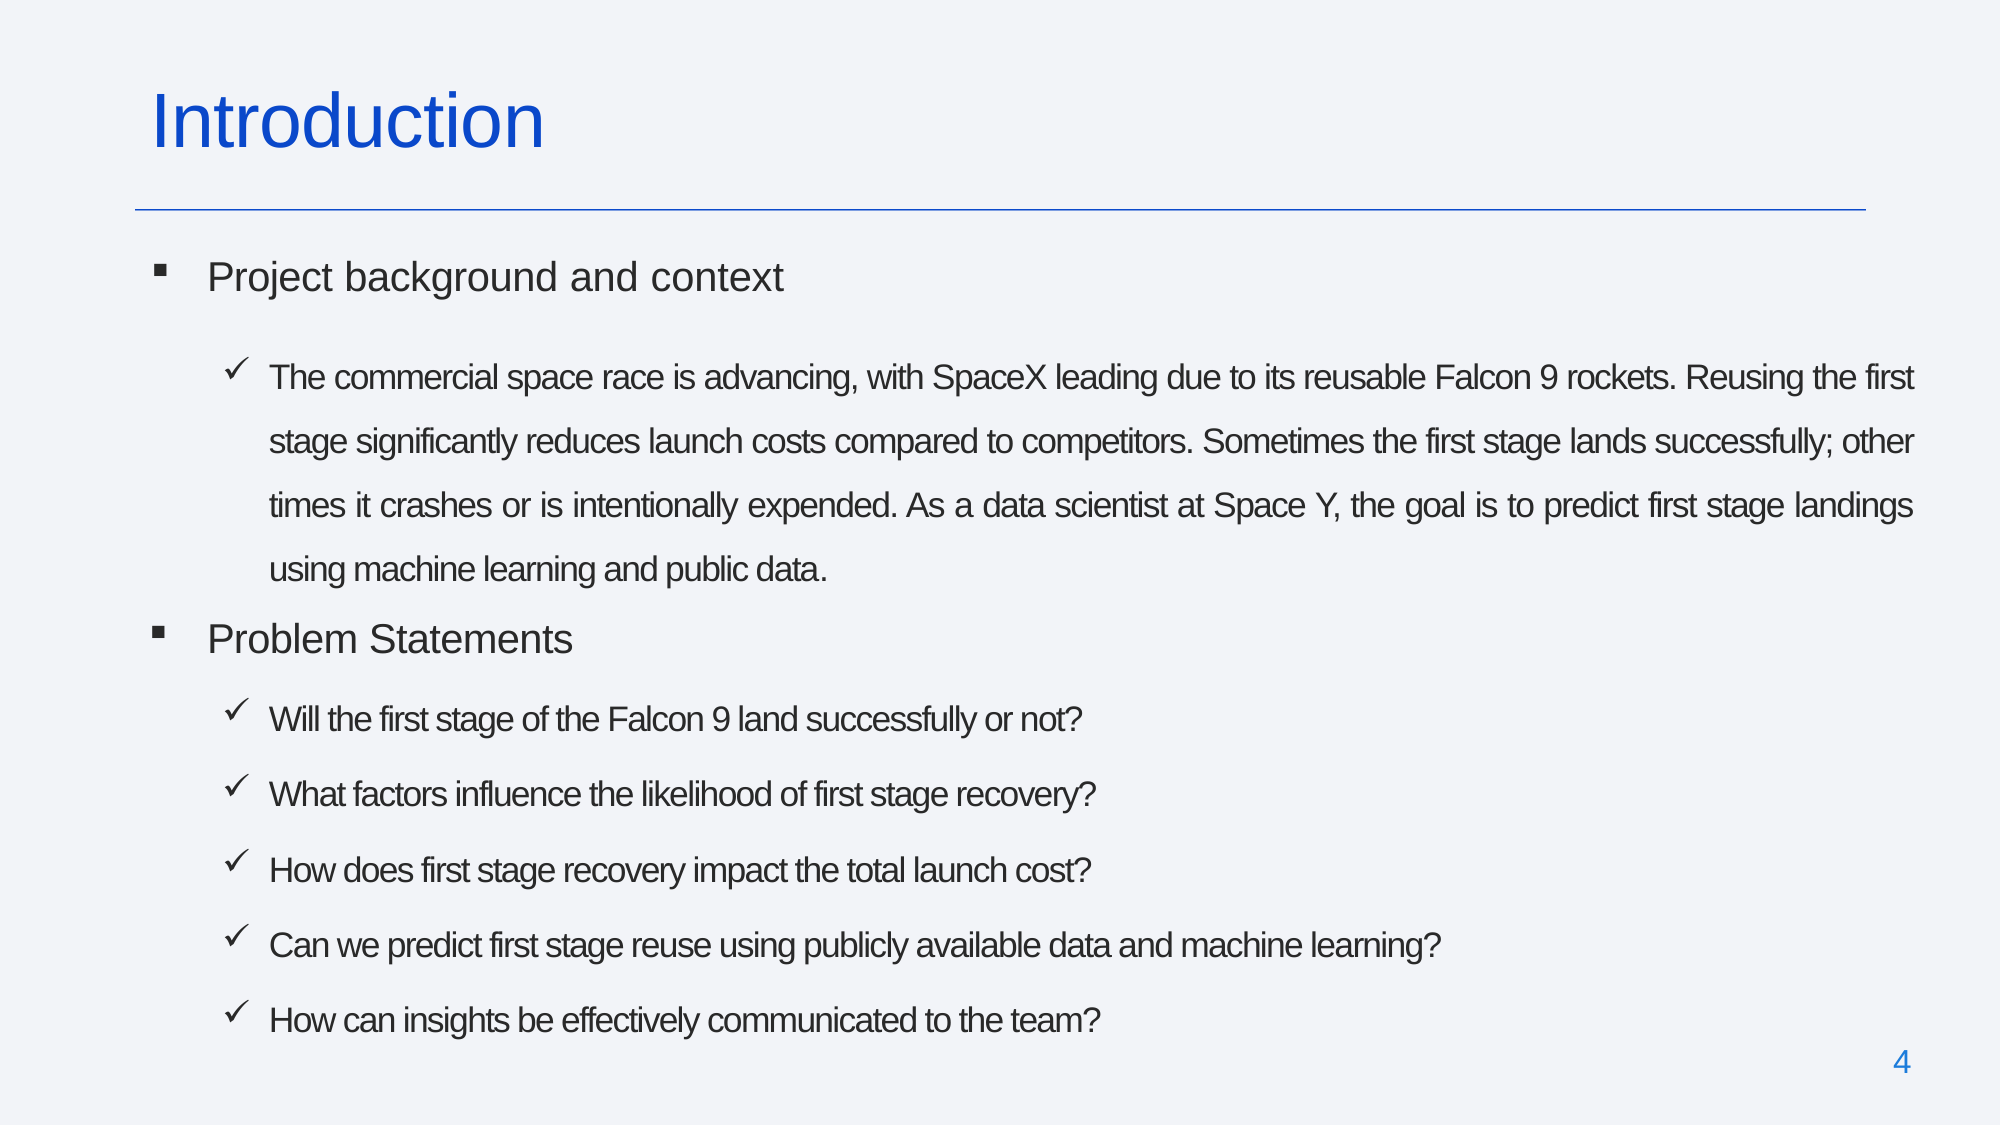

# Introduction
Project background and context
The commercial space race is advancing, with SpaceX leading due to its reusable Falcon 9 rockets. Reusing the first stage significantly reduces launch costs compared to competitors. Sometimes the first stage lands successfully; other times it crashes or is intentionally expended. As a data scientist at Space Y, the goal is to predict first stage landings using machine learning and public data.
Problem Statements
Will the first stage of the Falcon 9 land successfully or not?
What factors influence the likelihood of first stage recovery?
How does first stage recovery impact the total launch cost?
Can we predict first stage reuse using publicly available data and machine learning?
How can insights be effectively communicated to the team?
4